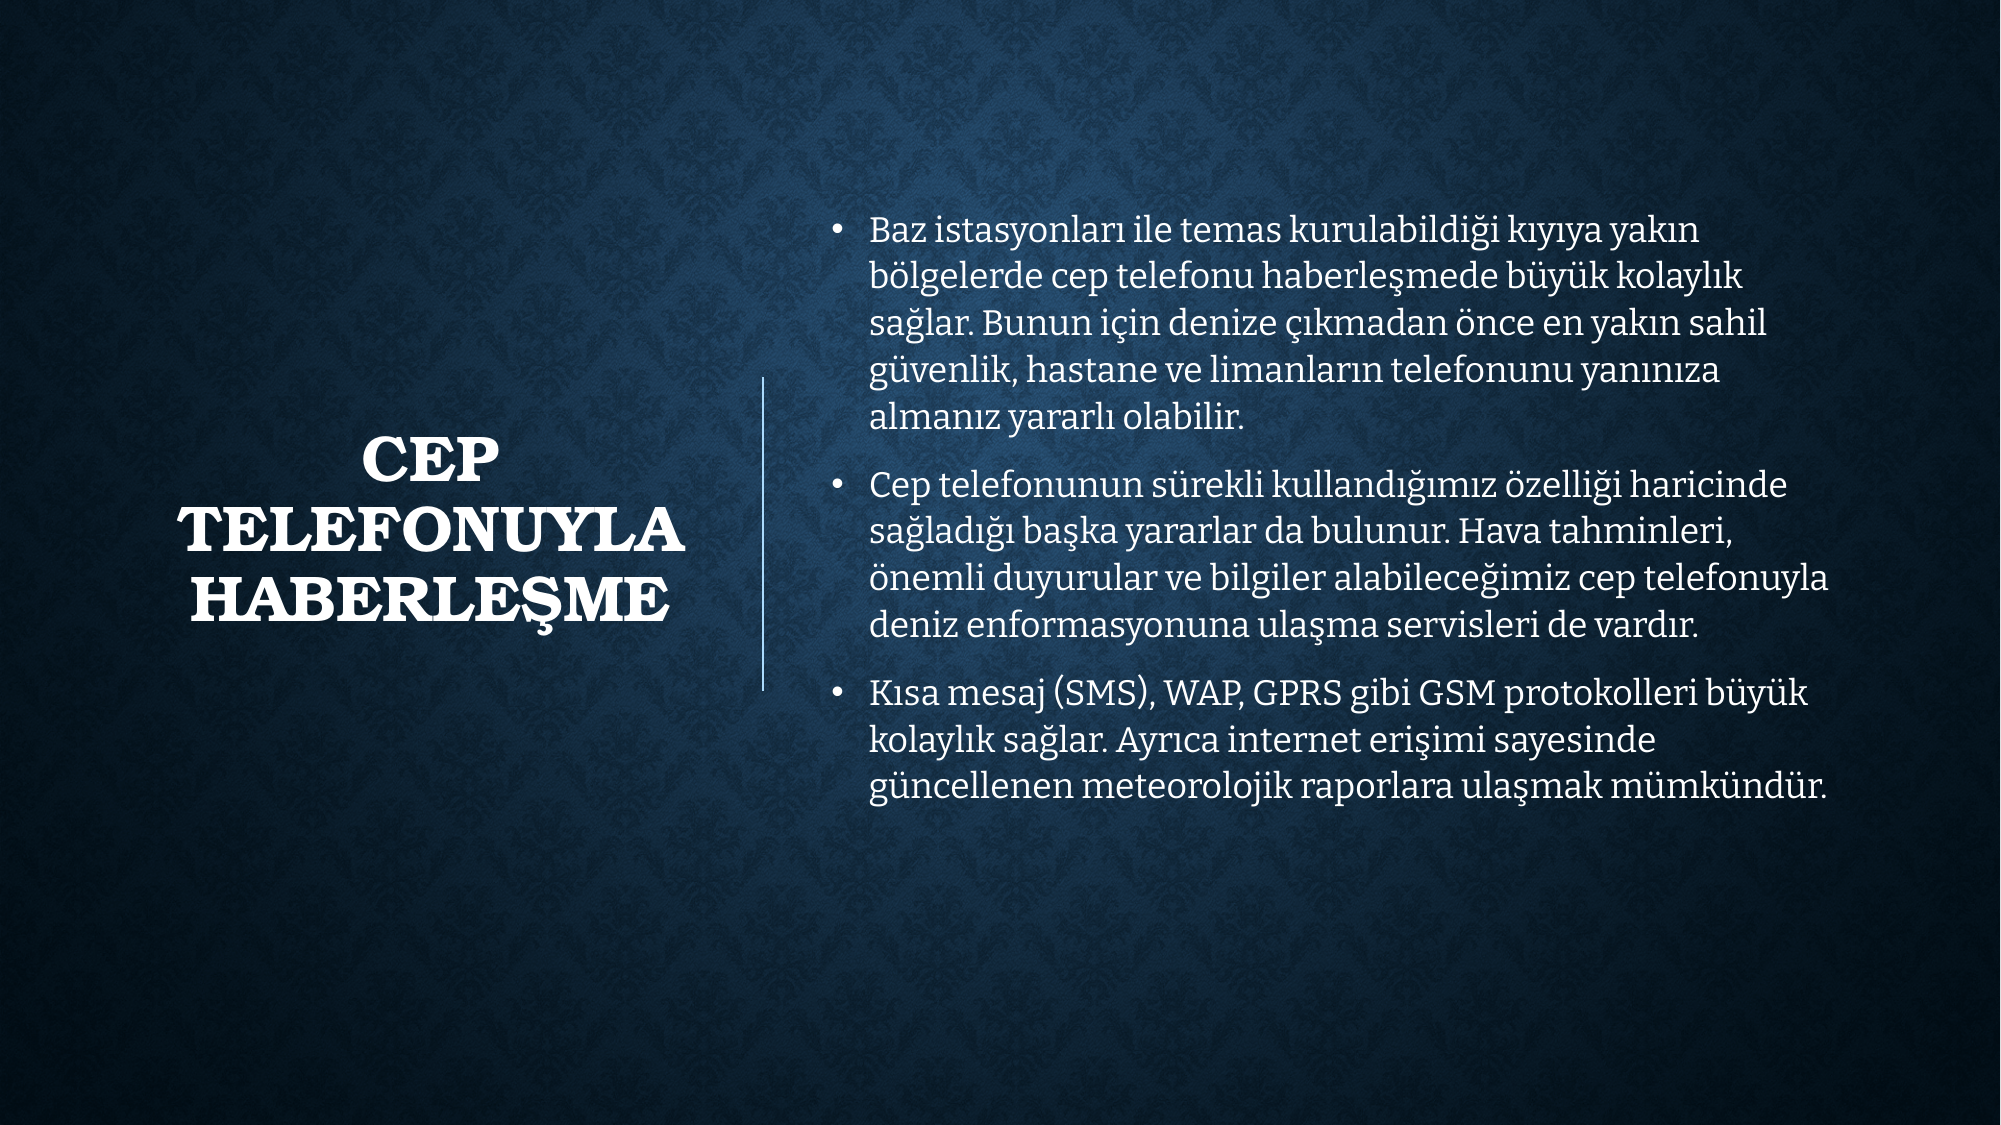

# Cep telefonuyla haberleşme
Baz istasyonları ile temas kurulabildiği kıyıya yakın bölgelerde cep telefonu haberleşmede büyük kolaylık sağlar. Bunun için denize çıkmadan önce en yakın sahil güvenlik, hastane ve limanların telefonunu yanınıza almanız yararlı olabilir.
Cep telefonunun sürekli kullandığımız özelliği haricinde sağladığı başka yararlar da bulunur. Hava tahminleri, önemli duyurular ve bilgiler alabileceğimiz cep telefonuyla deniz enformasyonuna ulaşma servisleri de vardır.
Kısa mesaj (SMS), WAP, GPRS gibi GSM protokolleri büyük kolaylık sağlar. Ayrıca internet erişimi sayesinde güncellenen meteorolojik raporlara ulaşmak mümkündür.